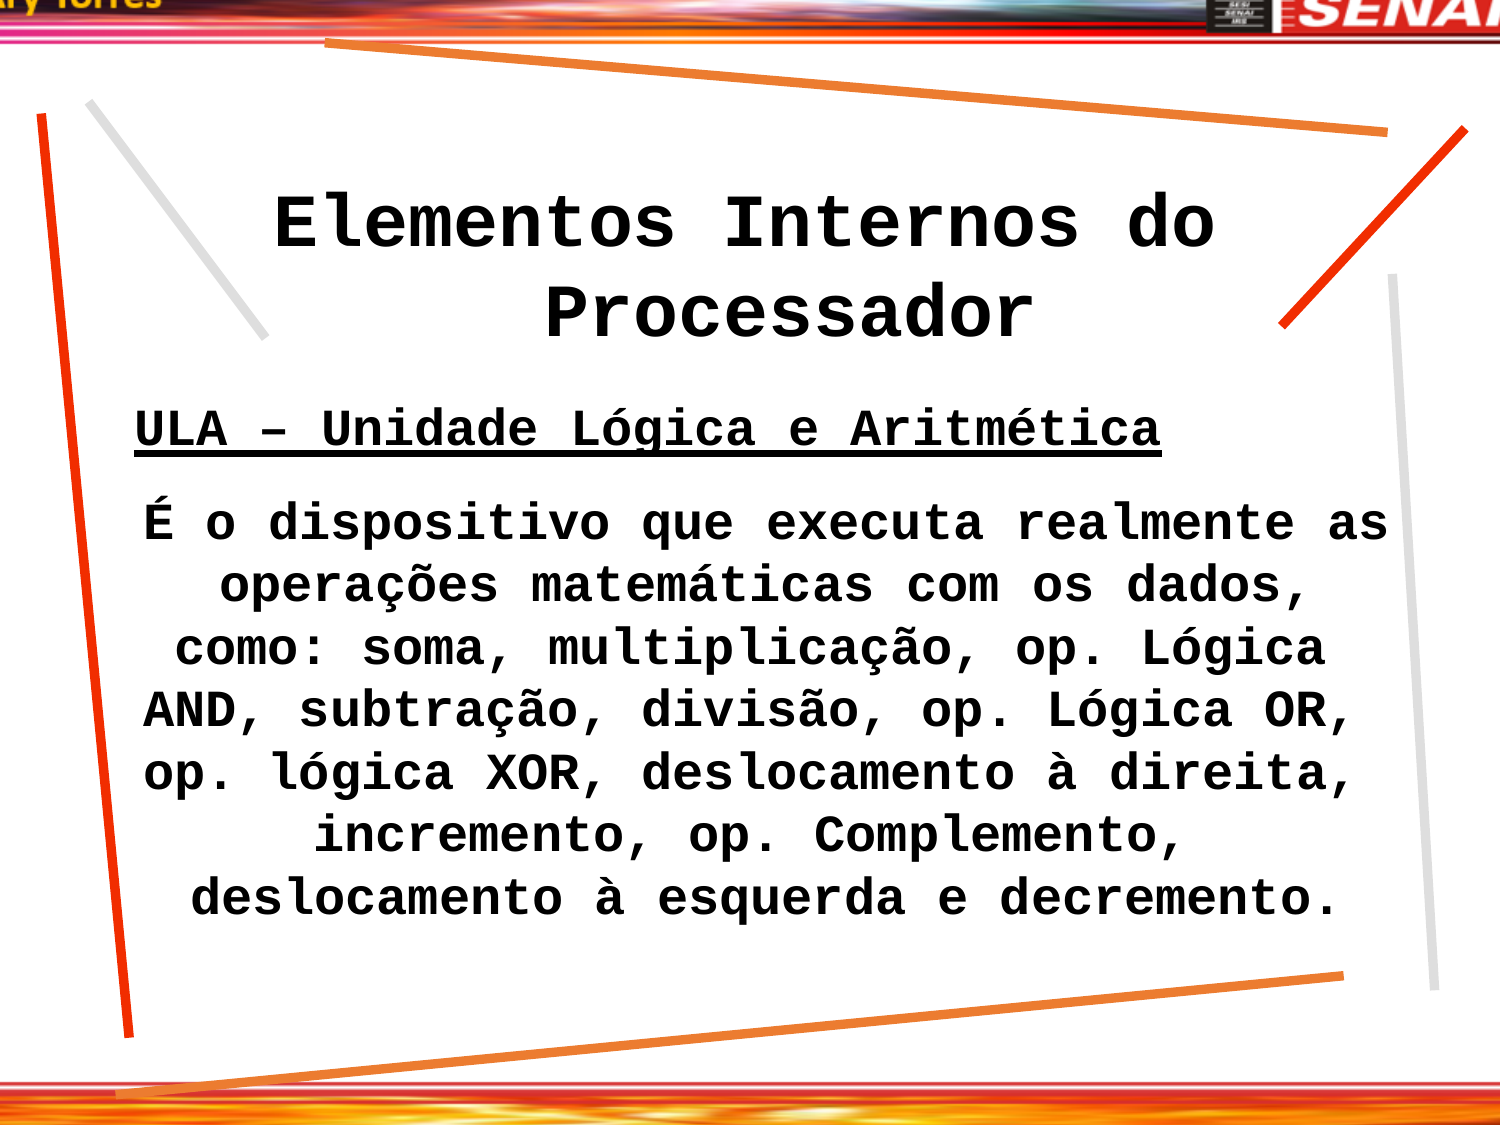

# Elementos Internos do  Processador
ULA – Unidade Lógica e Aritmética
É o dispositivo que executa realmente as  operações matemáticas com os dados,  como: soma, multiplicação, op. Lógica  AND, subtração, divisão, op. Lógica OR,  op. lógica XOR, deslocamento à direita,  incremento, op. Complemento,  deslocamento à esquerda e decremento.